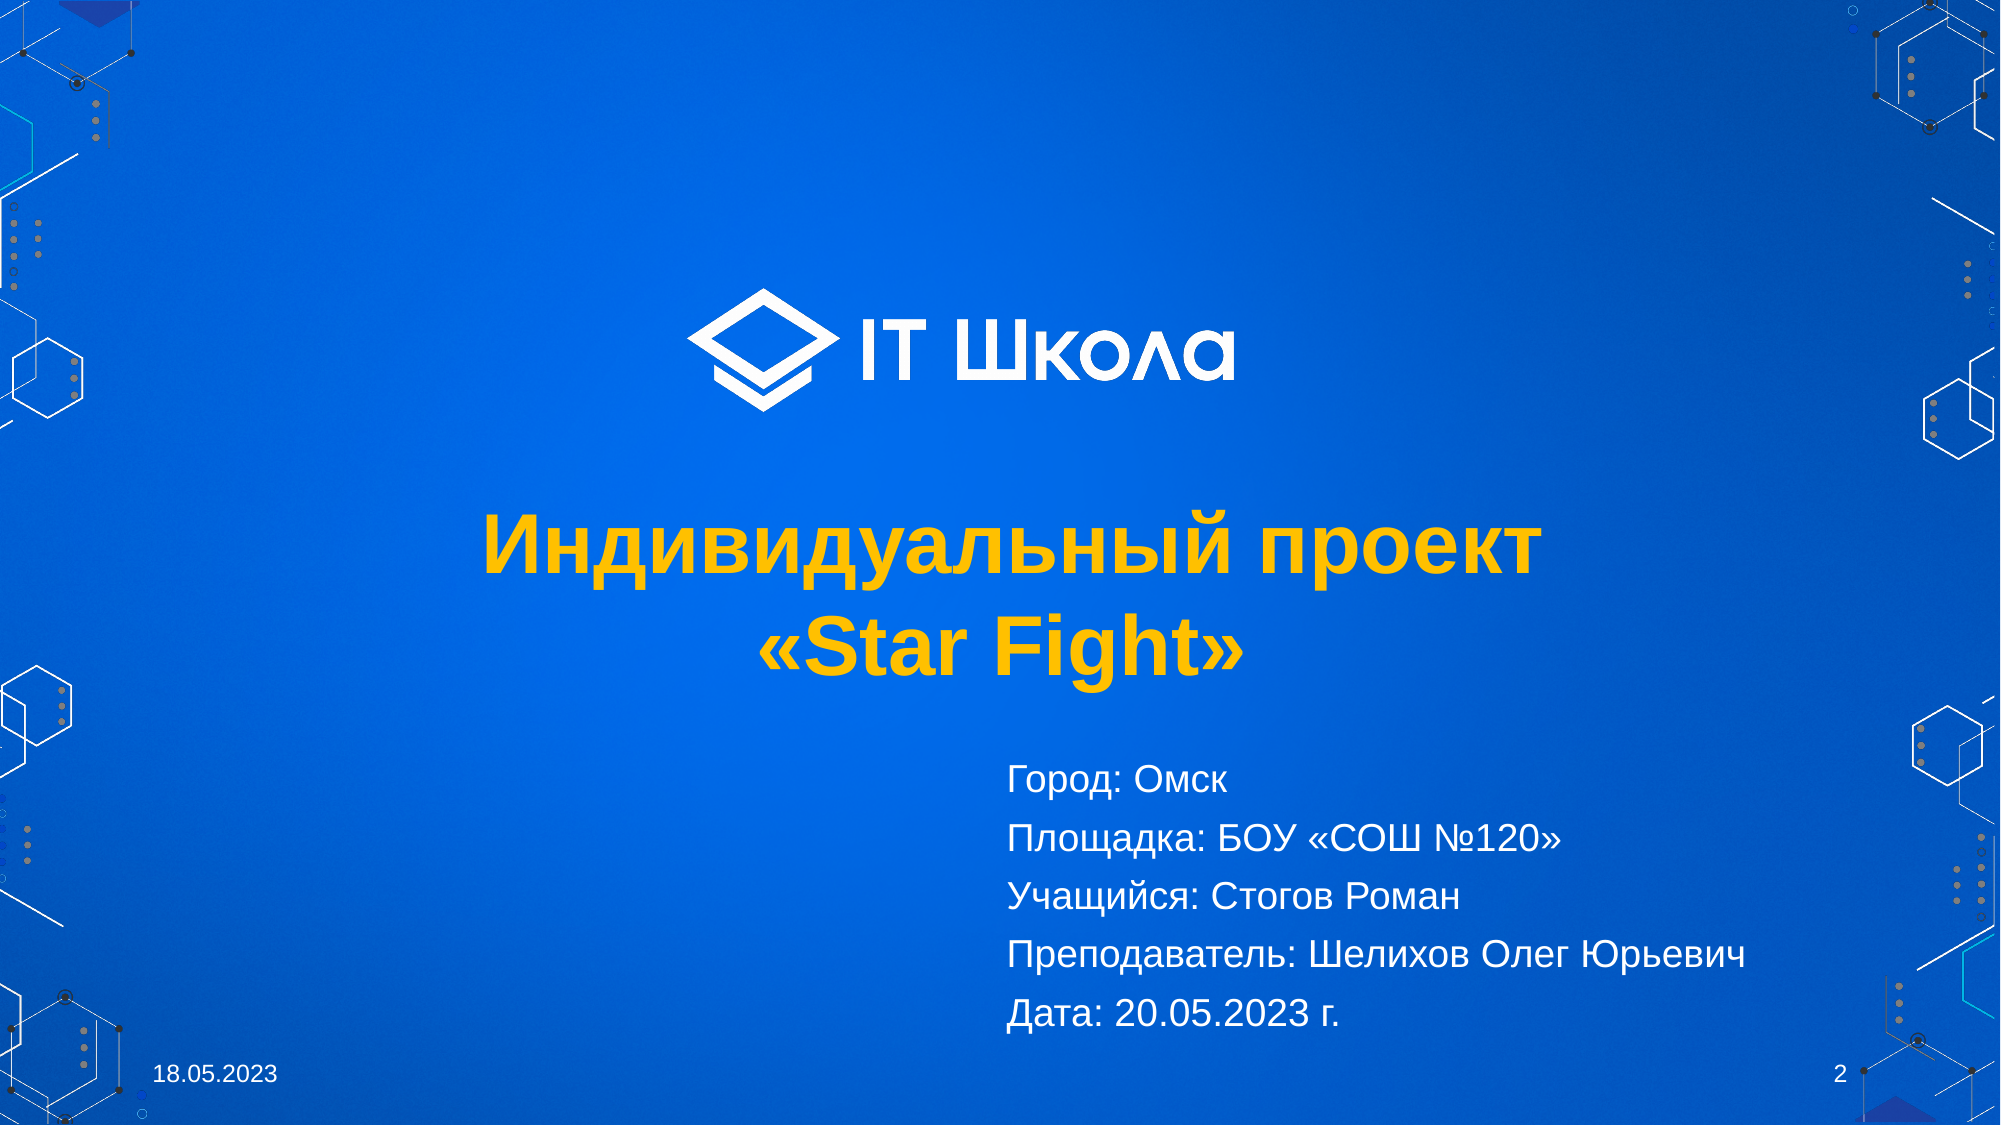

# Индивидуальный проект «Star Fight»
Город: Омск
Площадка: БОУ «СОШ №120»
Учащийся: Стогов Роман
Преподаватель: Шелихов Олег Юрьевич
Дата: 20.05.2023 г.
18.05.2023
2